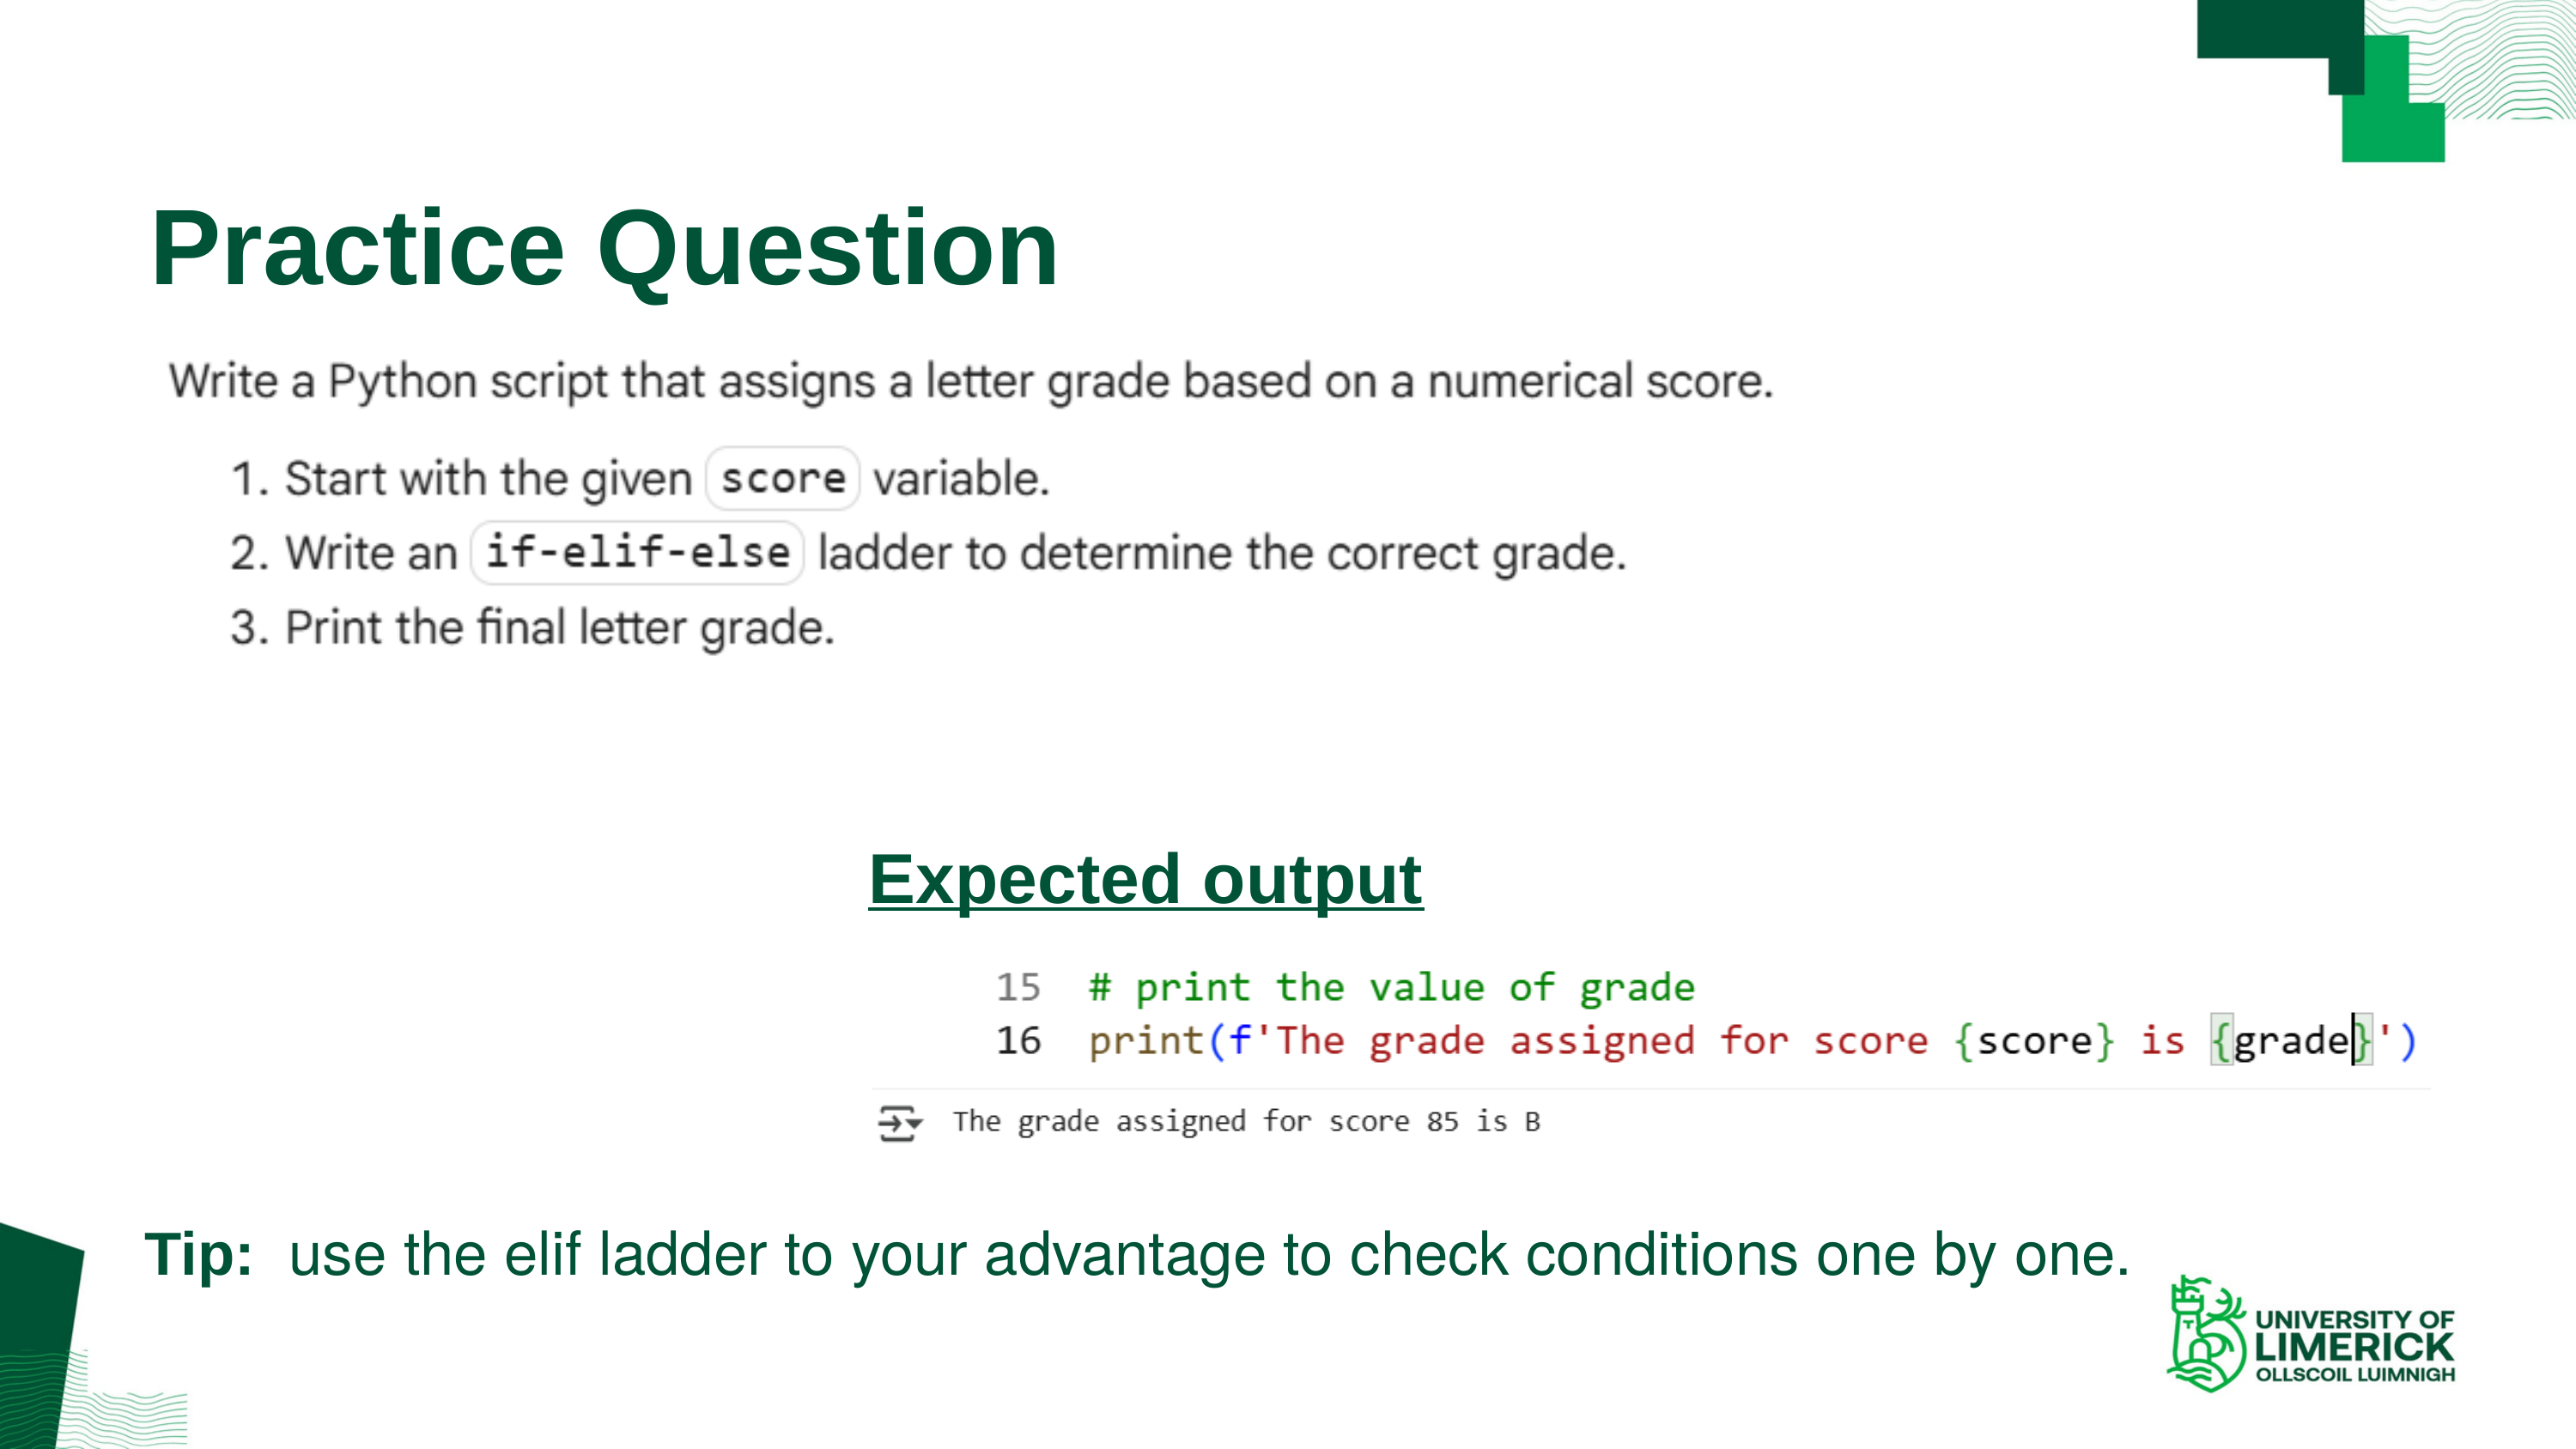

Practice Question

Expected output

Tip:  use the elif ladder to your advantage to check conditions one by one.